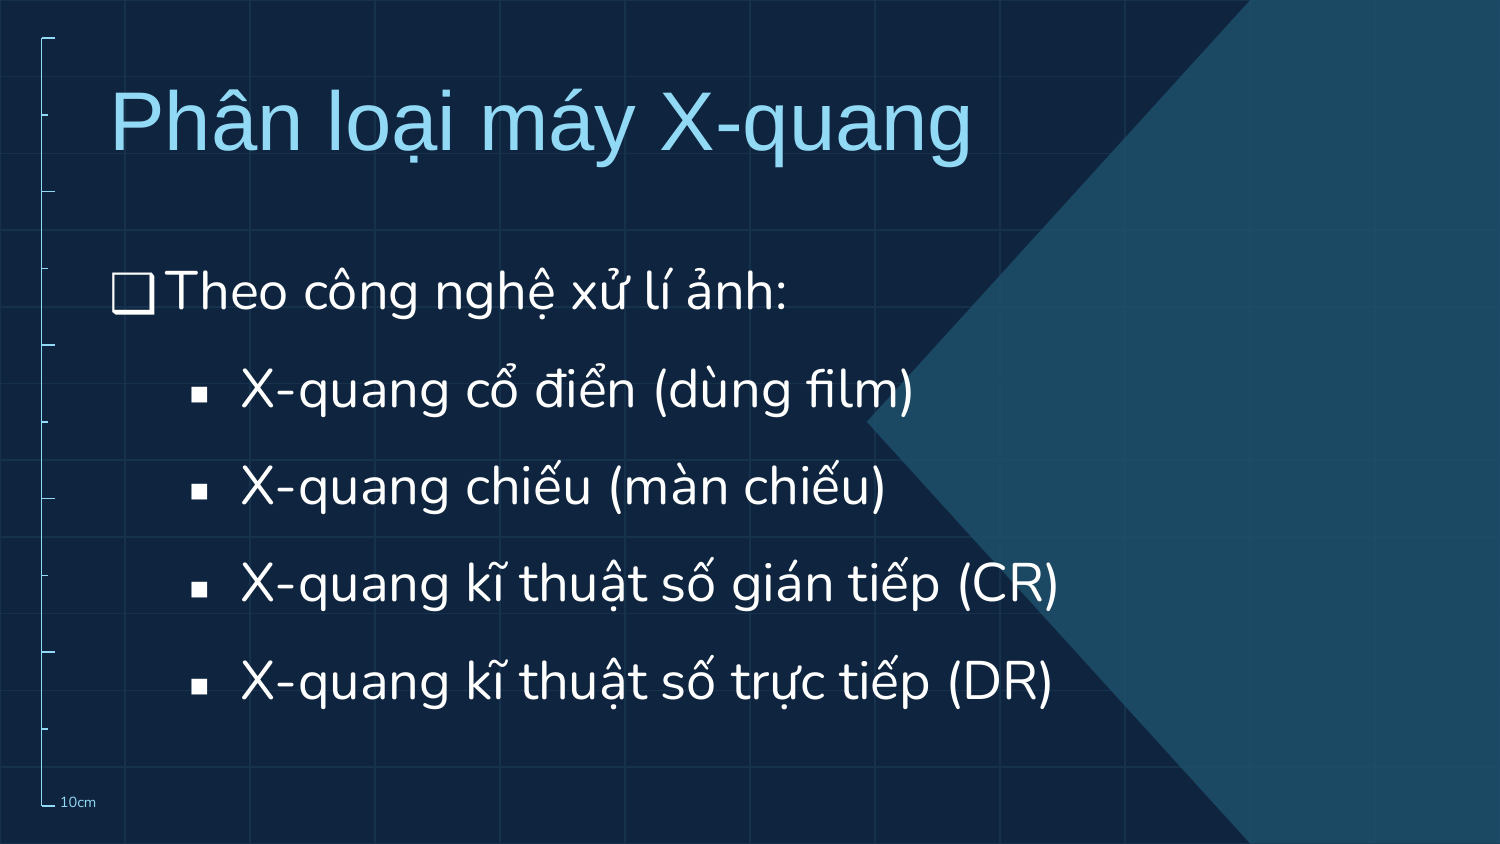

# Phân loại máy X-quang
Theo công nghệ xử lí ảnh:
X-quang cổ điển (dùng film)
X-quang chiếu (màn chiếu)
X-quang kĩ thuật số gián tiếp (CR)
X-quang kĩ thuật số trực tiếp (DR)